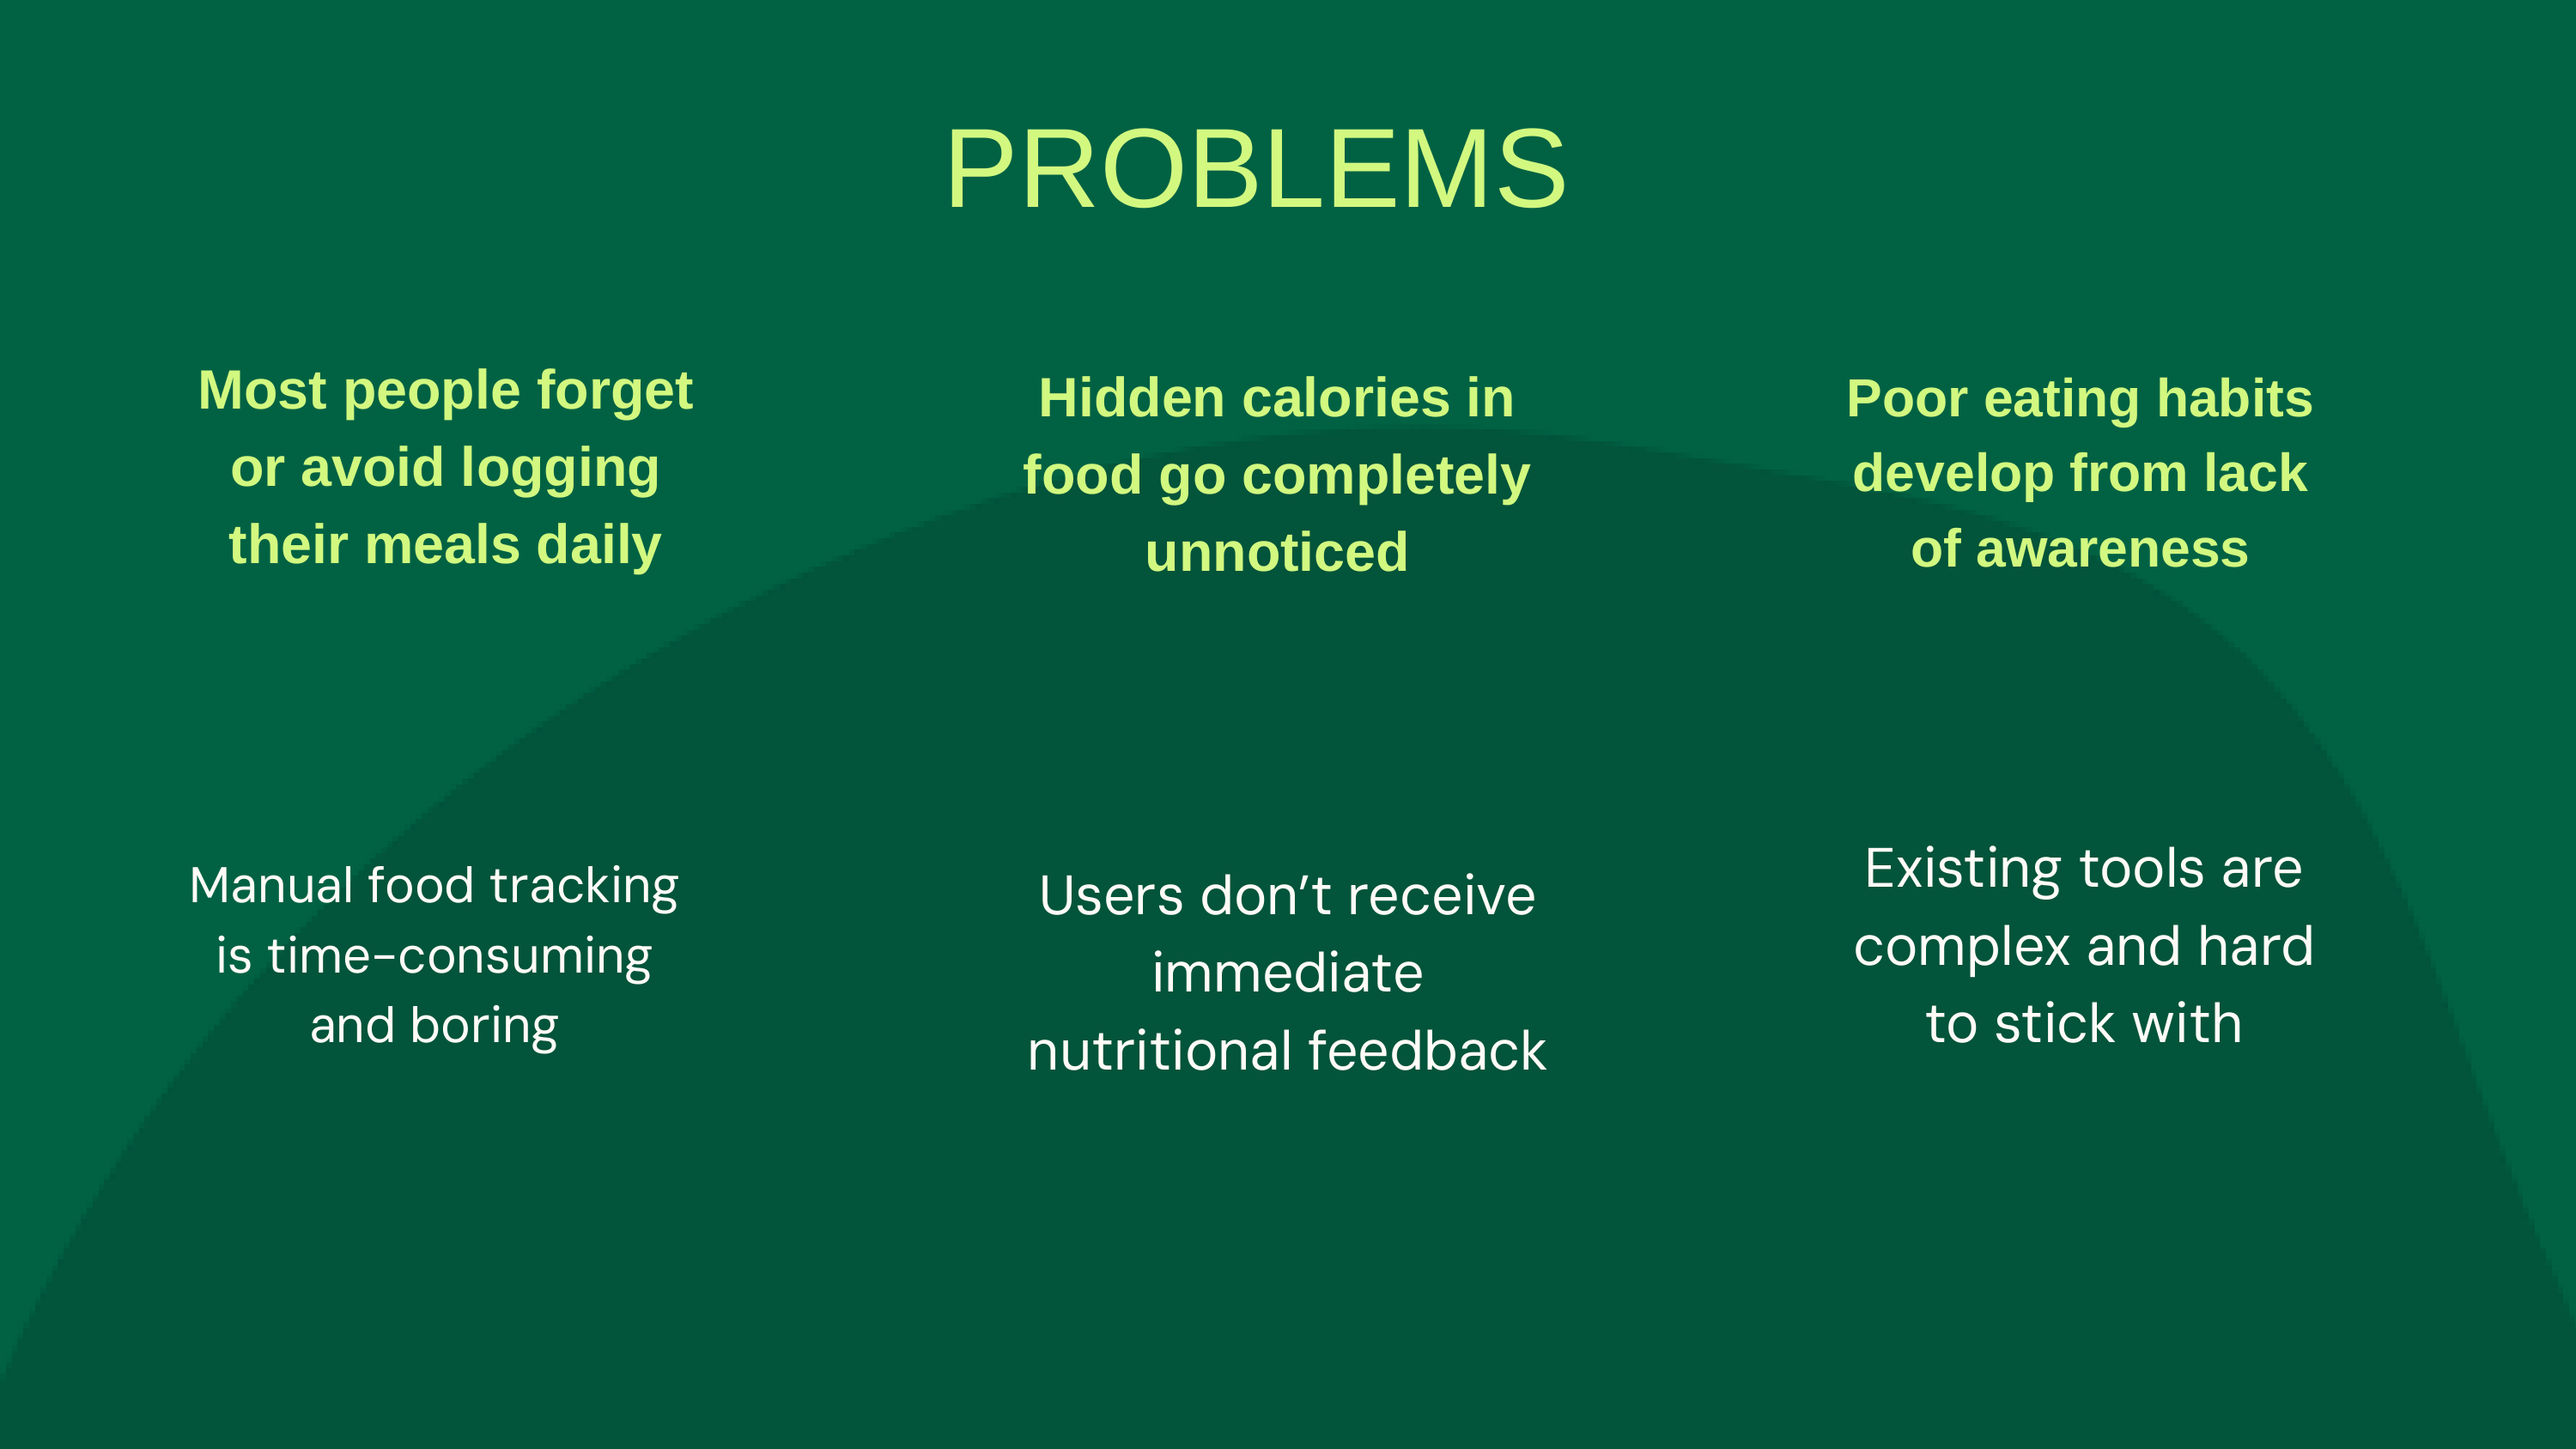

PROBLEMS

Most people forget or avoid logging their meals daily

Hidden calories in food go completely unnoticed

Poor eating habits develop from lack of awareness

Existing tools are complex and hard to stick with

Manual food tracking is time-consuming and boring

Users don’t receive immediate nutritional feedback